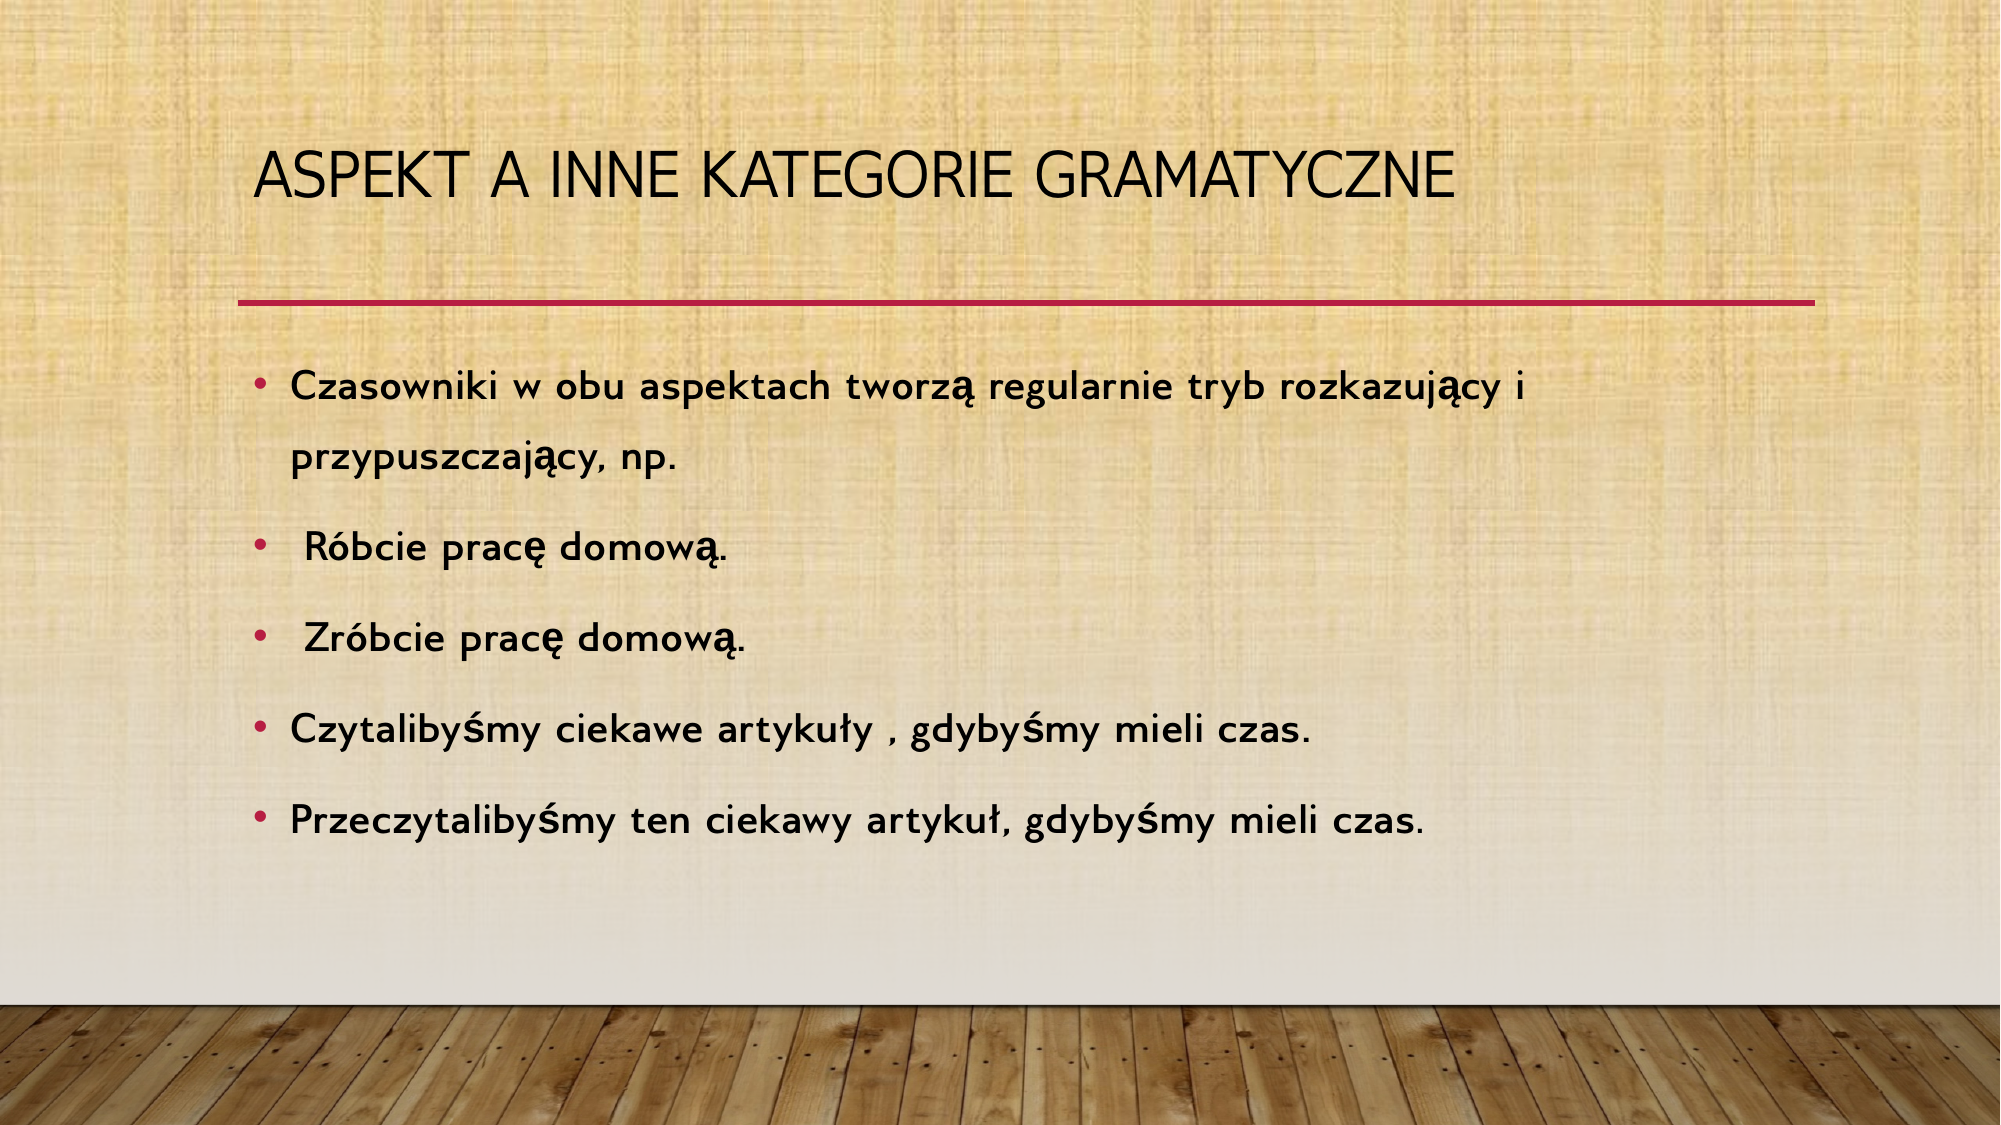

# Aspekt a inne kategorie gramatyczne
Czasowniki w obu aspektach tworzą regularnie tryb rozkazujący i przypuszczający, np.
 Róbcie pracę domową.
 Zróbcie pracę domową.
Czytalibyśmy ciekawe artykuły , gdybyśmy mieli czas.
Przeczytalibyśmy ten ciekawy artykuł, gdybyśmy mieli czas.